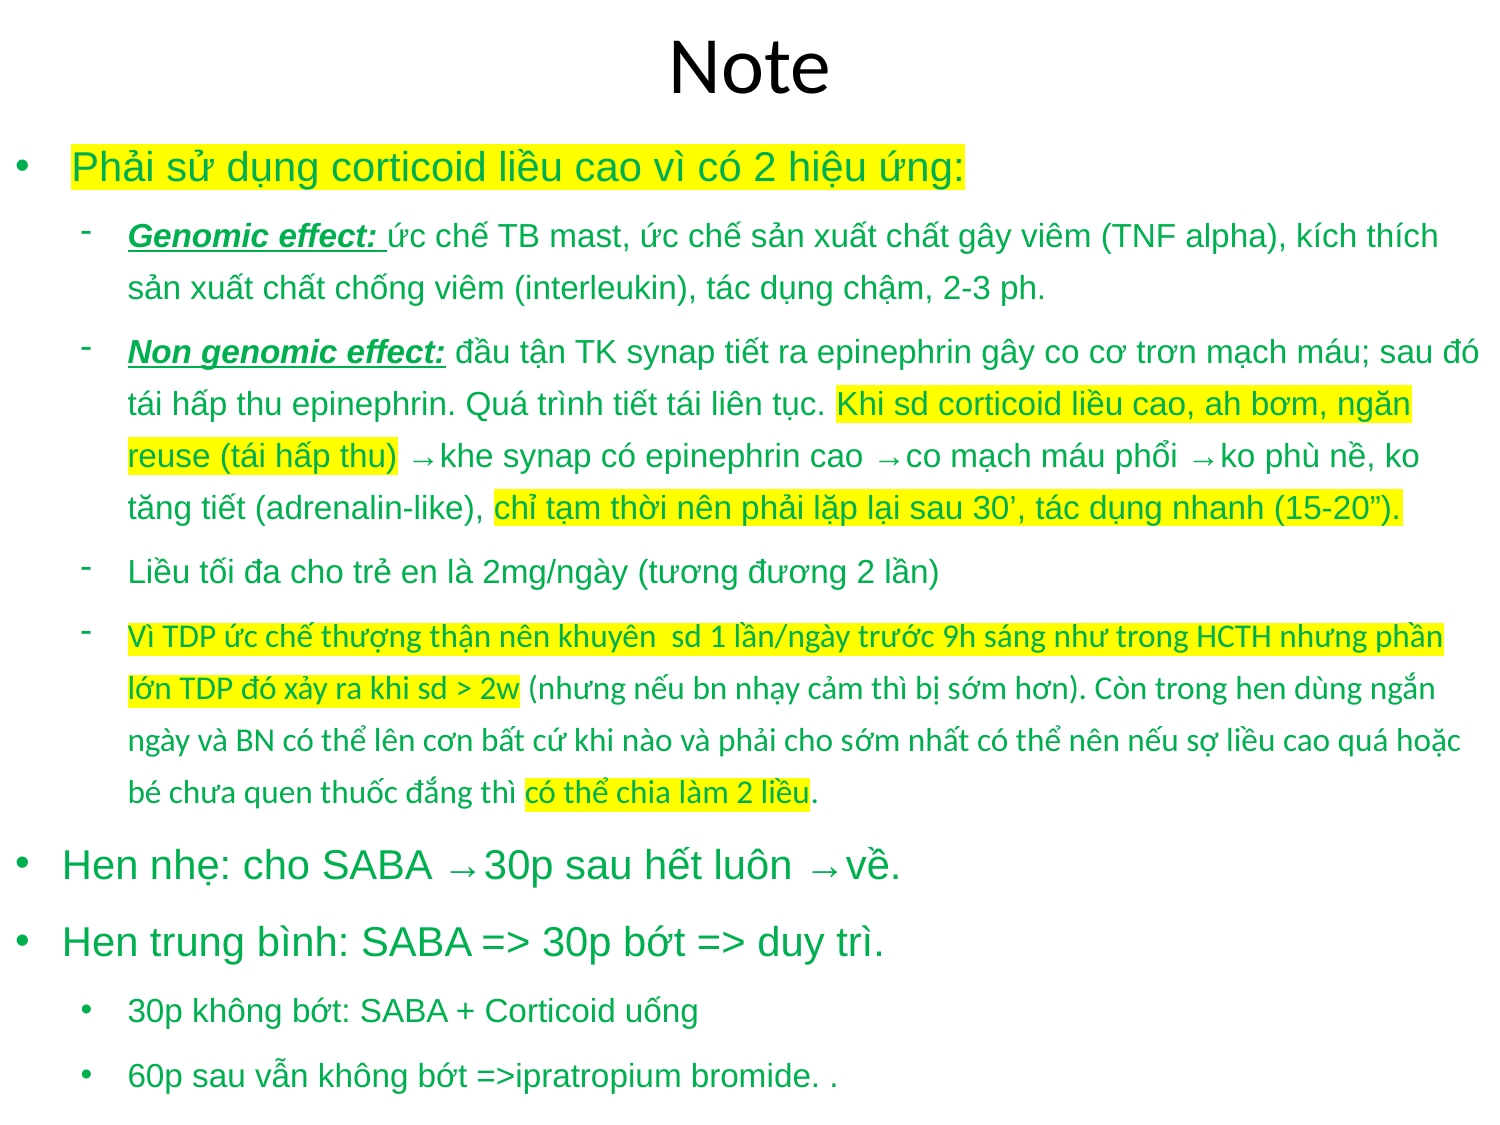

# Note
Phải sử dụng corticoid liều cao vì có 2 hiệu ứng:
Genomic effect: ức chế TB mast, ức chế sản xuất chất gây viêm (TNF alpha), kích thích sản xuất chất chống viêm (interleukin), tác dụng chậm, 2-3 ph.
Non genomic effect: đầu tận TK synap tiết ra epinephrin gây co cơ trơn mạch máu; sau đó tái hấp thu epinephrin. Quá trình tiết tái liên tục. Khi sd corticoid liều cao, ah bơm, ngăn reuse (tái hấp thu) →khe synap có epinephrin cao →co mạch máu phổi →ko phù nề, ko tăng tiết (adrenalin-like), chỉ tạm thời nên phải lặp lại sau 30’, tác dụng nhanh (15-20”).
Liều tối đa cho trẻ en là 2mg/ngày (tương đương 2 lần)
Vì TDP ức chế thượng thận nên khuyên  sd 1 lần/ngày trước 9h sáng như trong HCTH nhưng phần lớn TDP đó xảy ra khi sd > 2w (nhưng nếu bn nhạy cảm thì bị sớm hơn). Còn trong hen dùng ngắn ngày và BN có thể lên cơn bất cứ khi nào và phải cho sớm nhất có thể nên nếu sợ liều cao quá hoặc bé chưa quen thuốc đắng thì có thể chia làm 2 liều.
Hen nhẹ: cho SABA →30p sau hết luôn →về.
Hen trung bình: SABA => 30p bớt => duy trì.
30p không bớt: SABA + Corticoid uống
60p sau vẫn không bớt =>ipratropium bromide. .